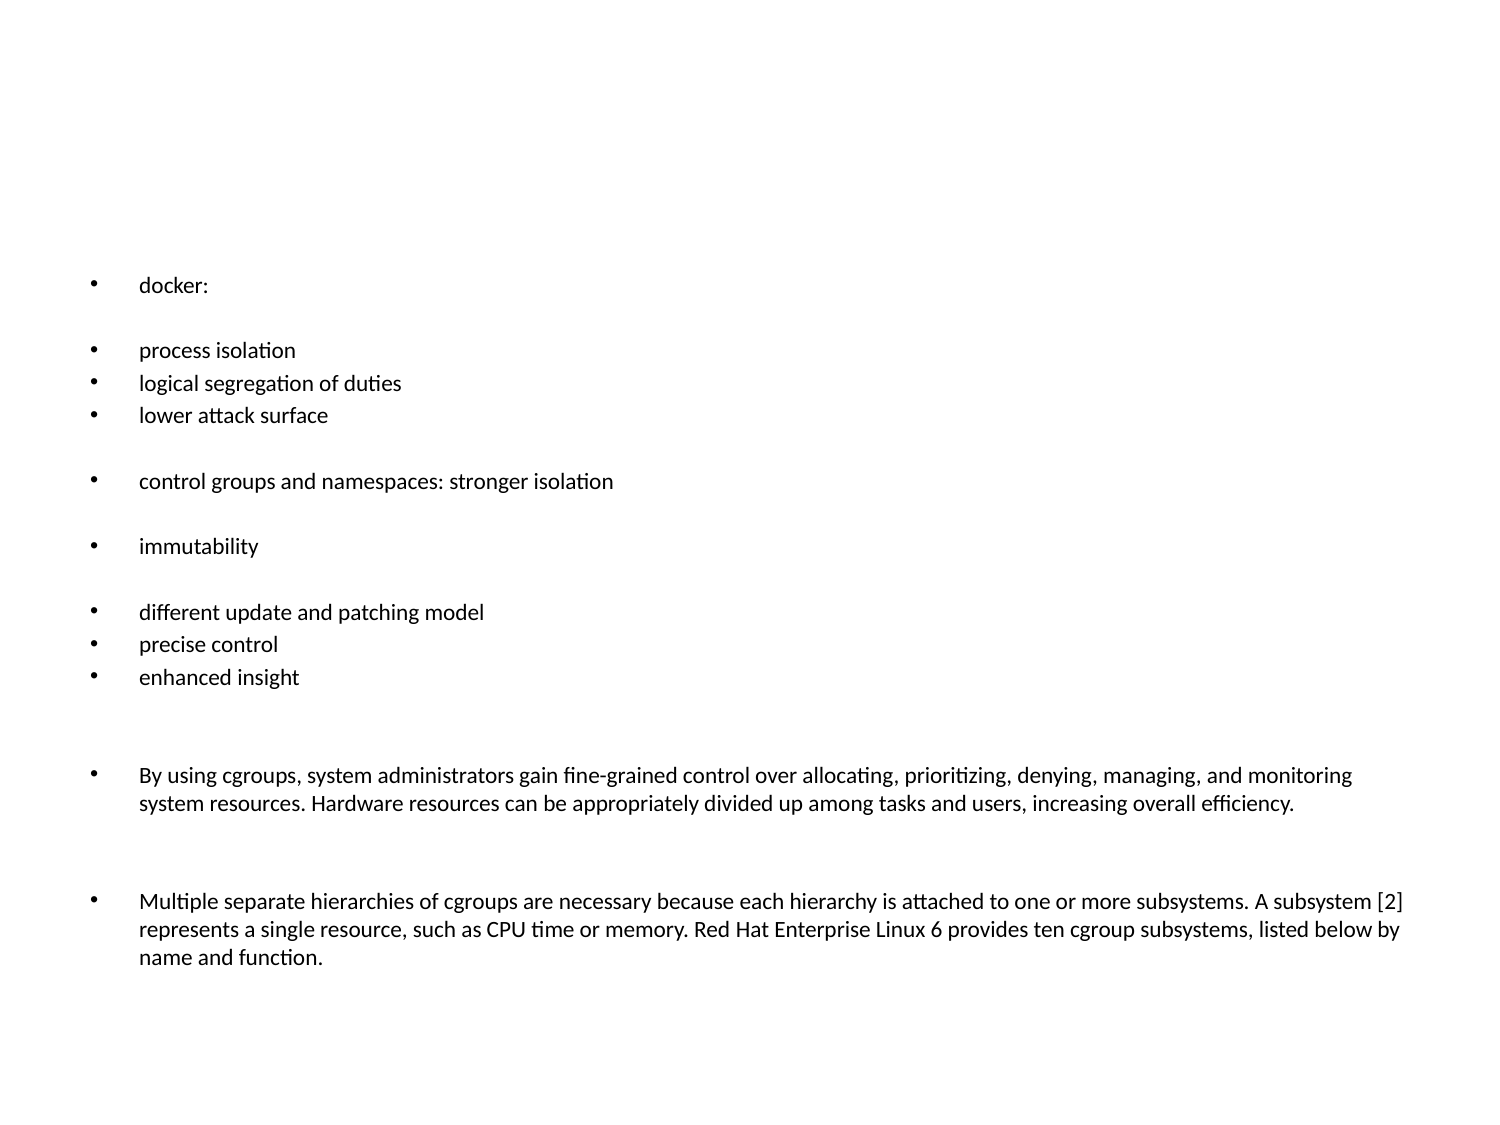

#
docker:

process isolation
logical segregation of duties
lower attack surface

control groups and namespaces: stronger isolation

immutability

different update and patching model
precise control
enhanced insight

By using cgroups, system administrators gain fine-grained control over allocating, prioritizing, denying, managing, and monitoring system resources. Hardware resources can be appropriately divided up among tasks and users, increasing overall efficiency.

Multiple separate hierarchies of cgroups are necessary because each hierarchy is attached to one or more subsystems. A subsystem ⁠[2] represents a single resource, such as CPU time or memory. Red Hat Enterprise Linux 6 provides ten cgroup subsystems, listed below by name and function.